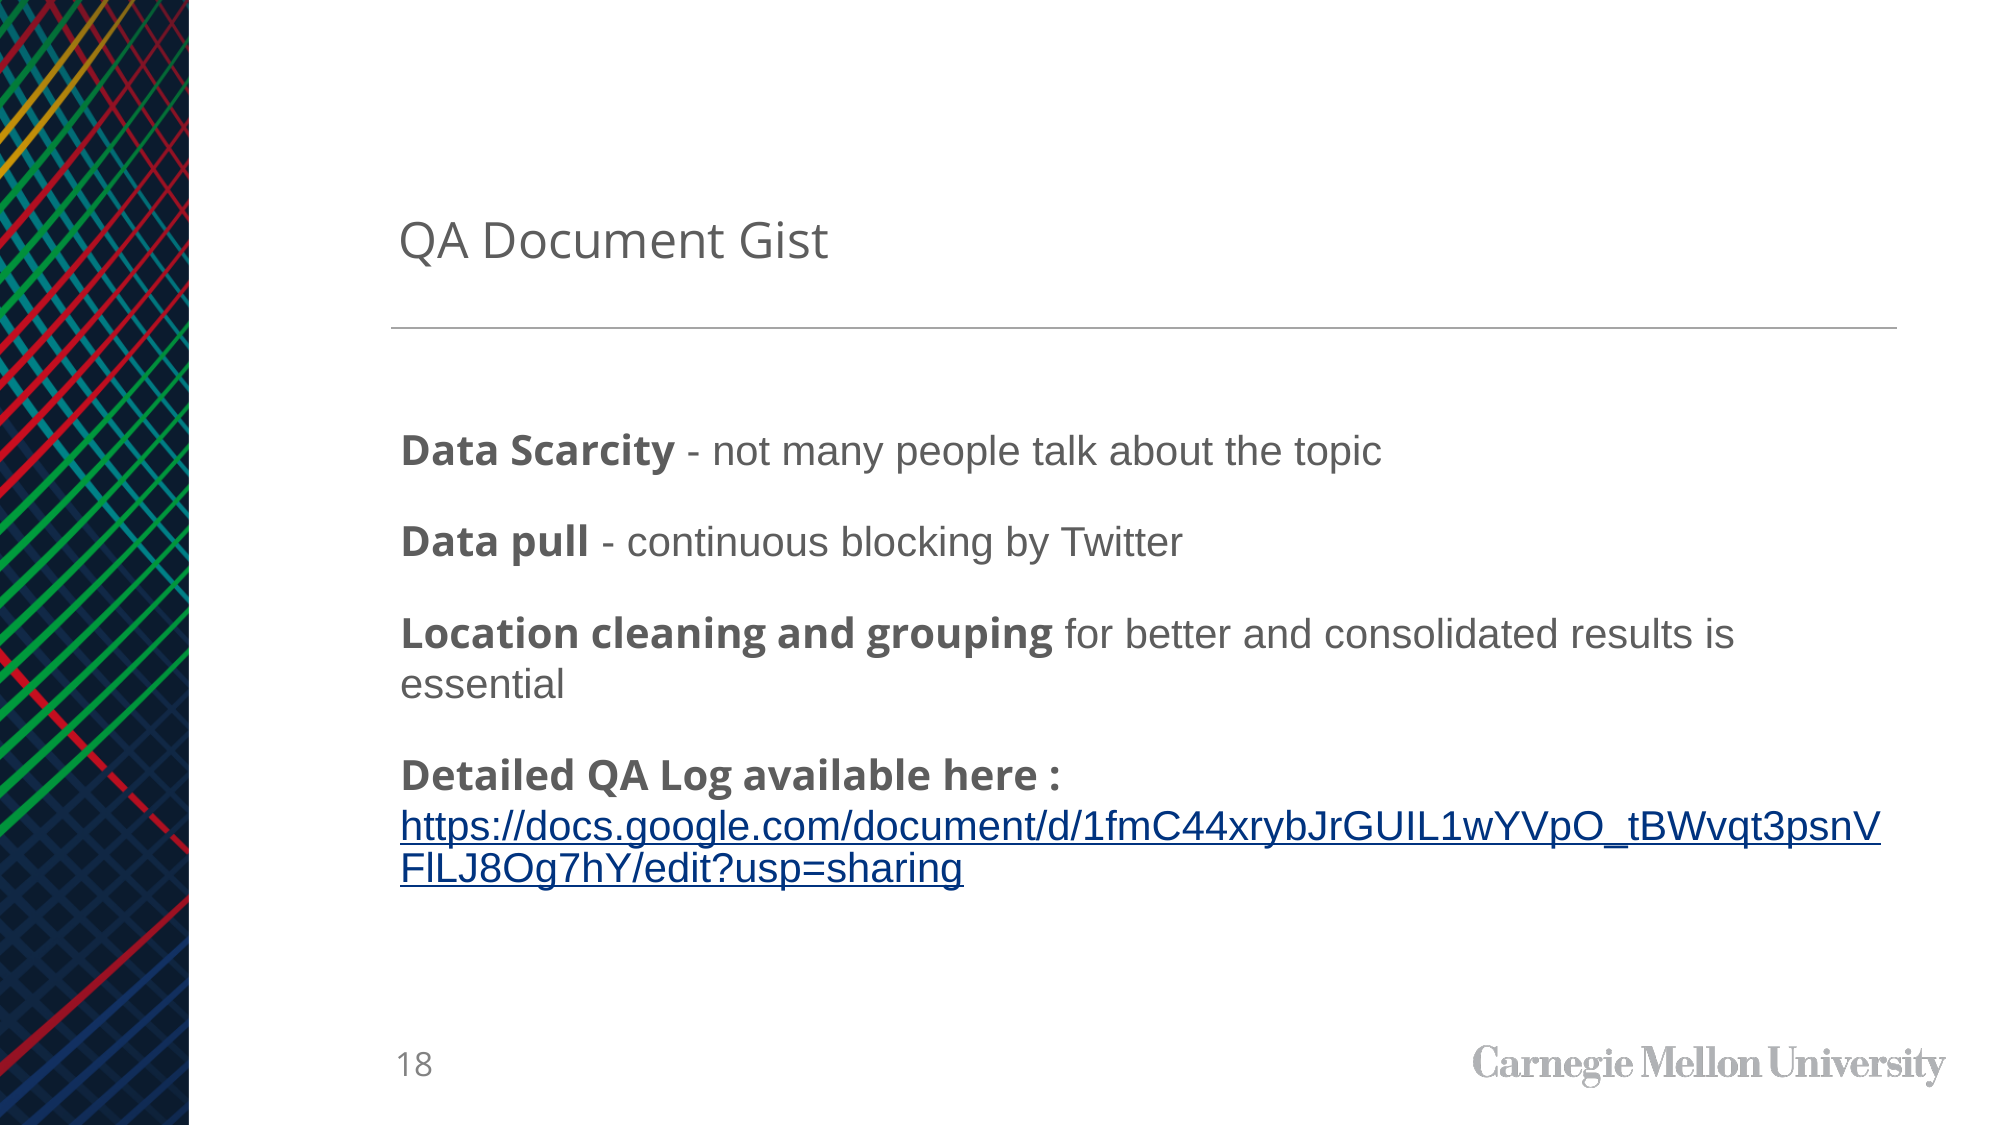

QA Document Gist
Data Scarcity - not many people talk about the topic
Data pull - continuous blocking by Twitter
Location cleaning and grouping for better and consolidated results is essential
Detailed QA Log available here : https://docs.google.com/document/d/1fmC44xrybJrGUIL1wYVpO_tBWvqt3psnVFlLJ8Og7hY/edit?usp=sharing
18